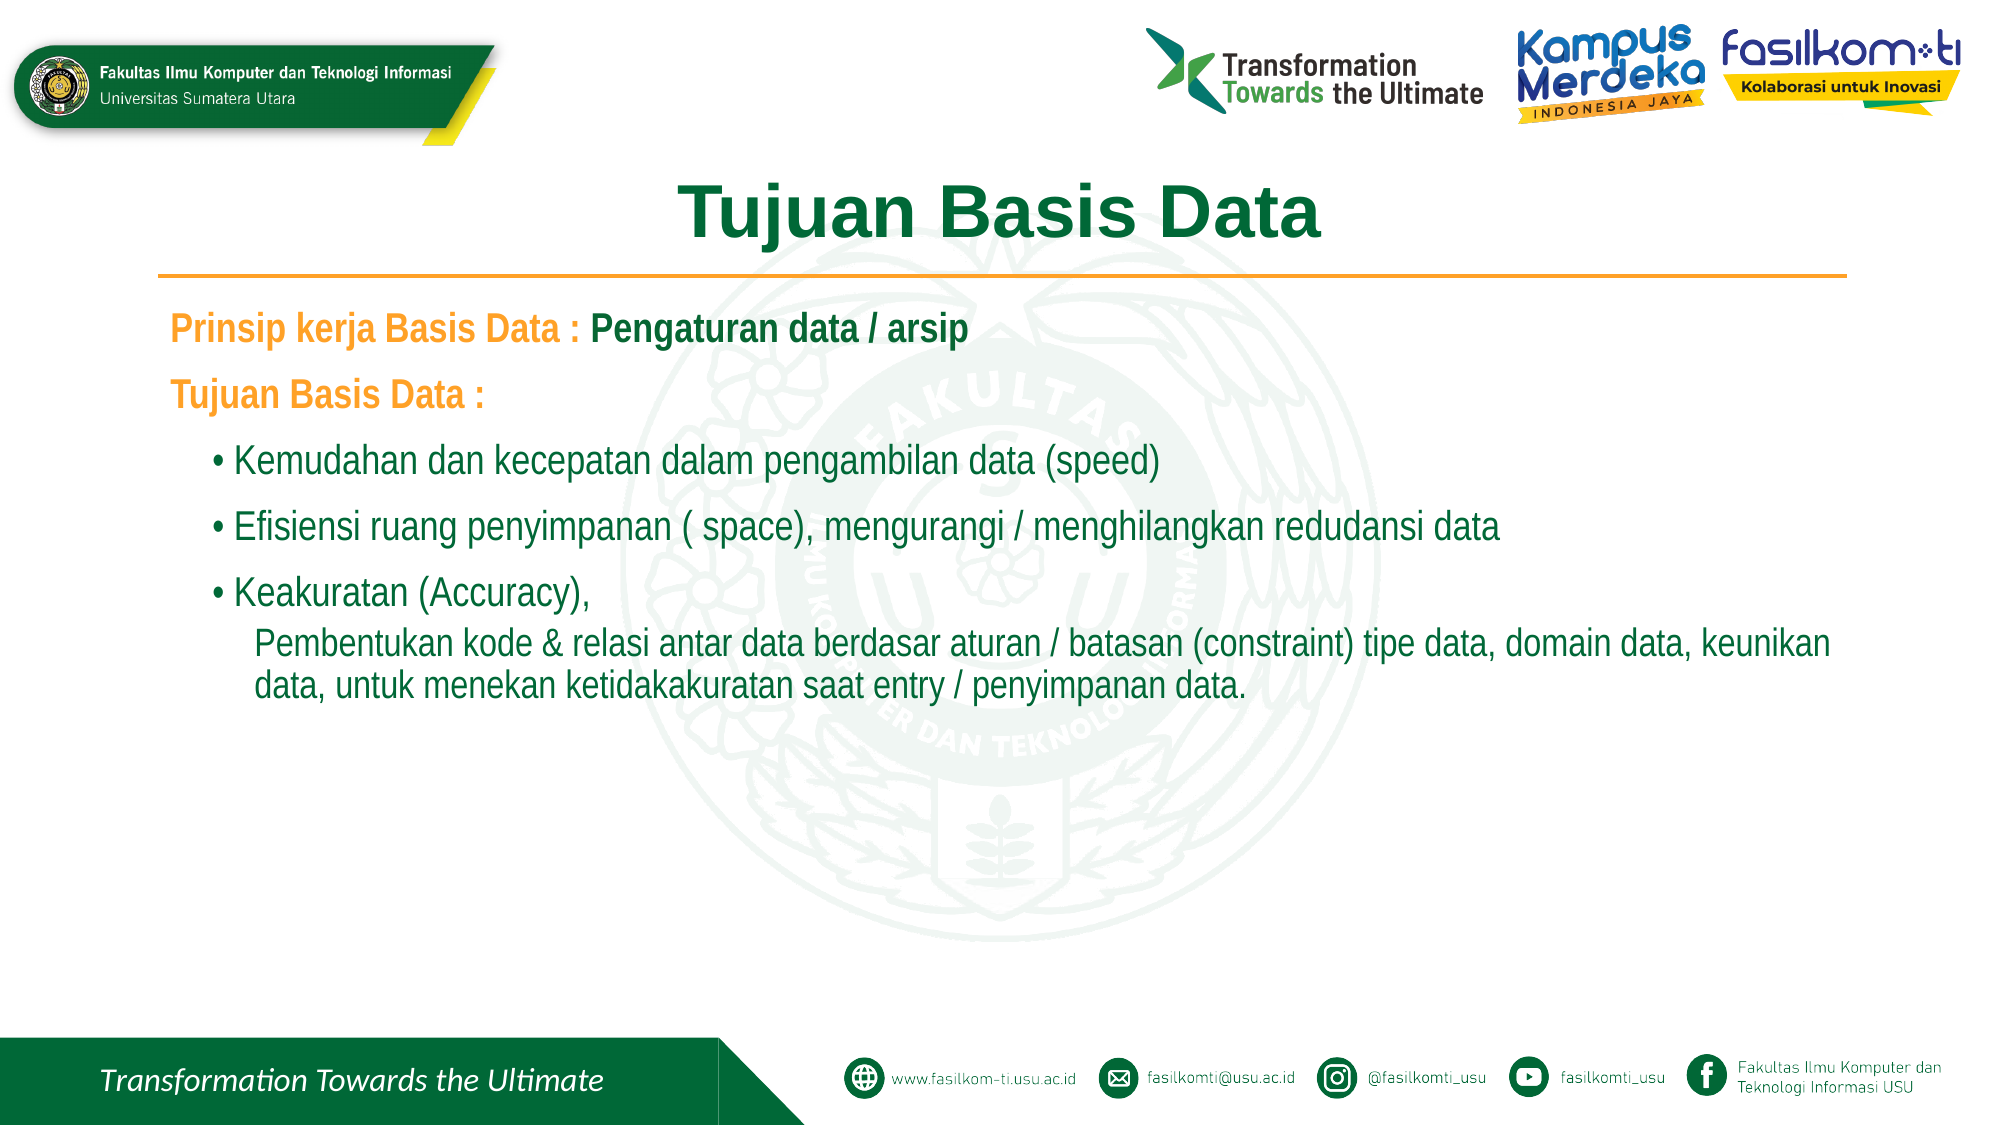

# Tujuan Basis Data
Prinsip kerja Basis Data : Pengaturan data / arsip
Tujuan Basis Data :
	• Kemudahan dan kecepatan dalam pengambilan data (speed)
	• Efisiensi ruang penyimpanan ( space), mengurangi / menghilangkan redudansi data
	• Keakuratan (Accuracy),
	Pembentukan kode & relasi antar data berdasar aturan / batasan (constraint) tipe data, domain data, keunikan data, untuk menekan ketidakakuratan saat entry / penyimpanan data.